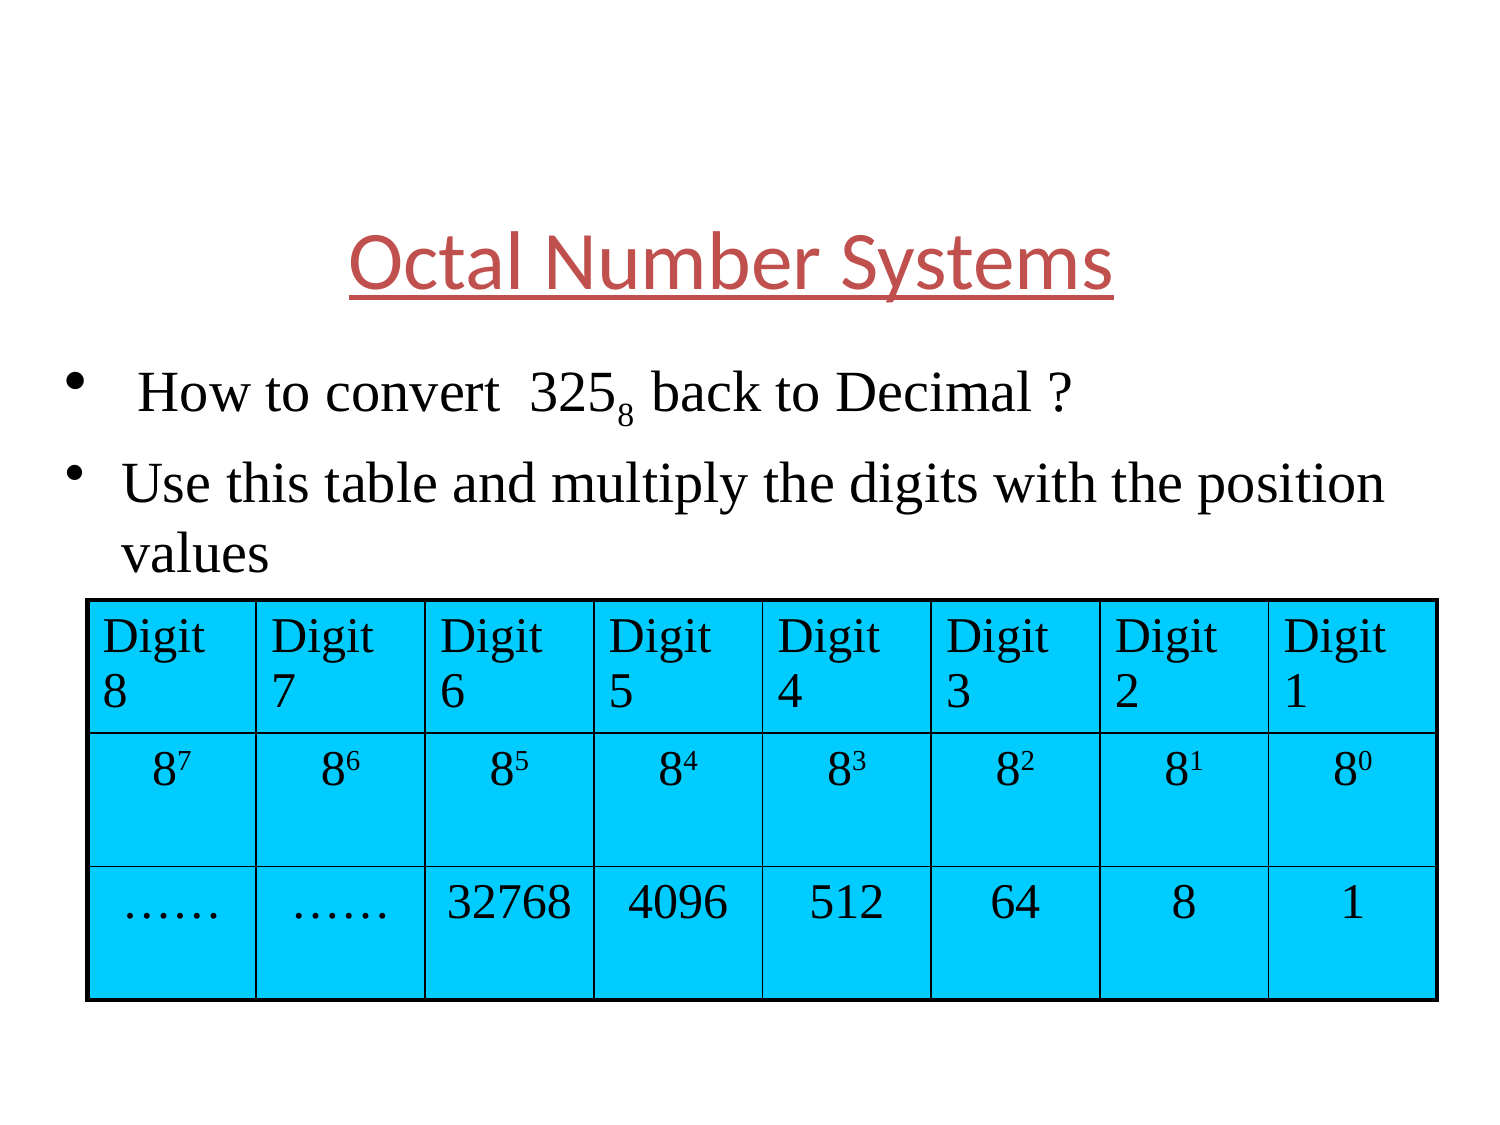

Octal Number Systems
 How to convert  3258  back to Decimal ?
Use this table and multiply the digits with the position values

| Digit 8 | Digit 7 | Digit 6 | Digit 5 | Digit 4 | Digit 3 | Digit 2 | Digit 1 |
| --- | --- | --- | --- | --- | --- | --- | --- |
| 87 | 86 | 85 | 84 | 83 | 82 | 81 | 80 |
| …… | …… | 32768 | 4096 | 512 | 64 | 8 | 1 |